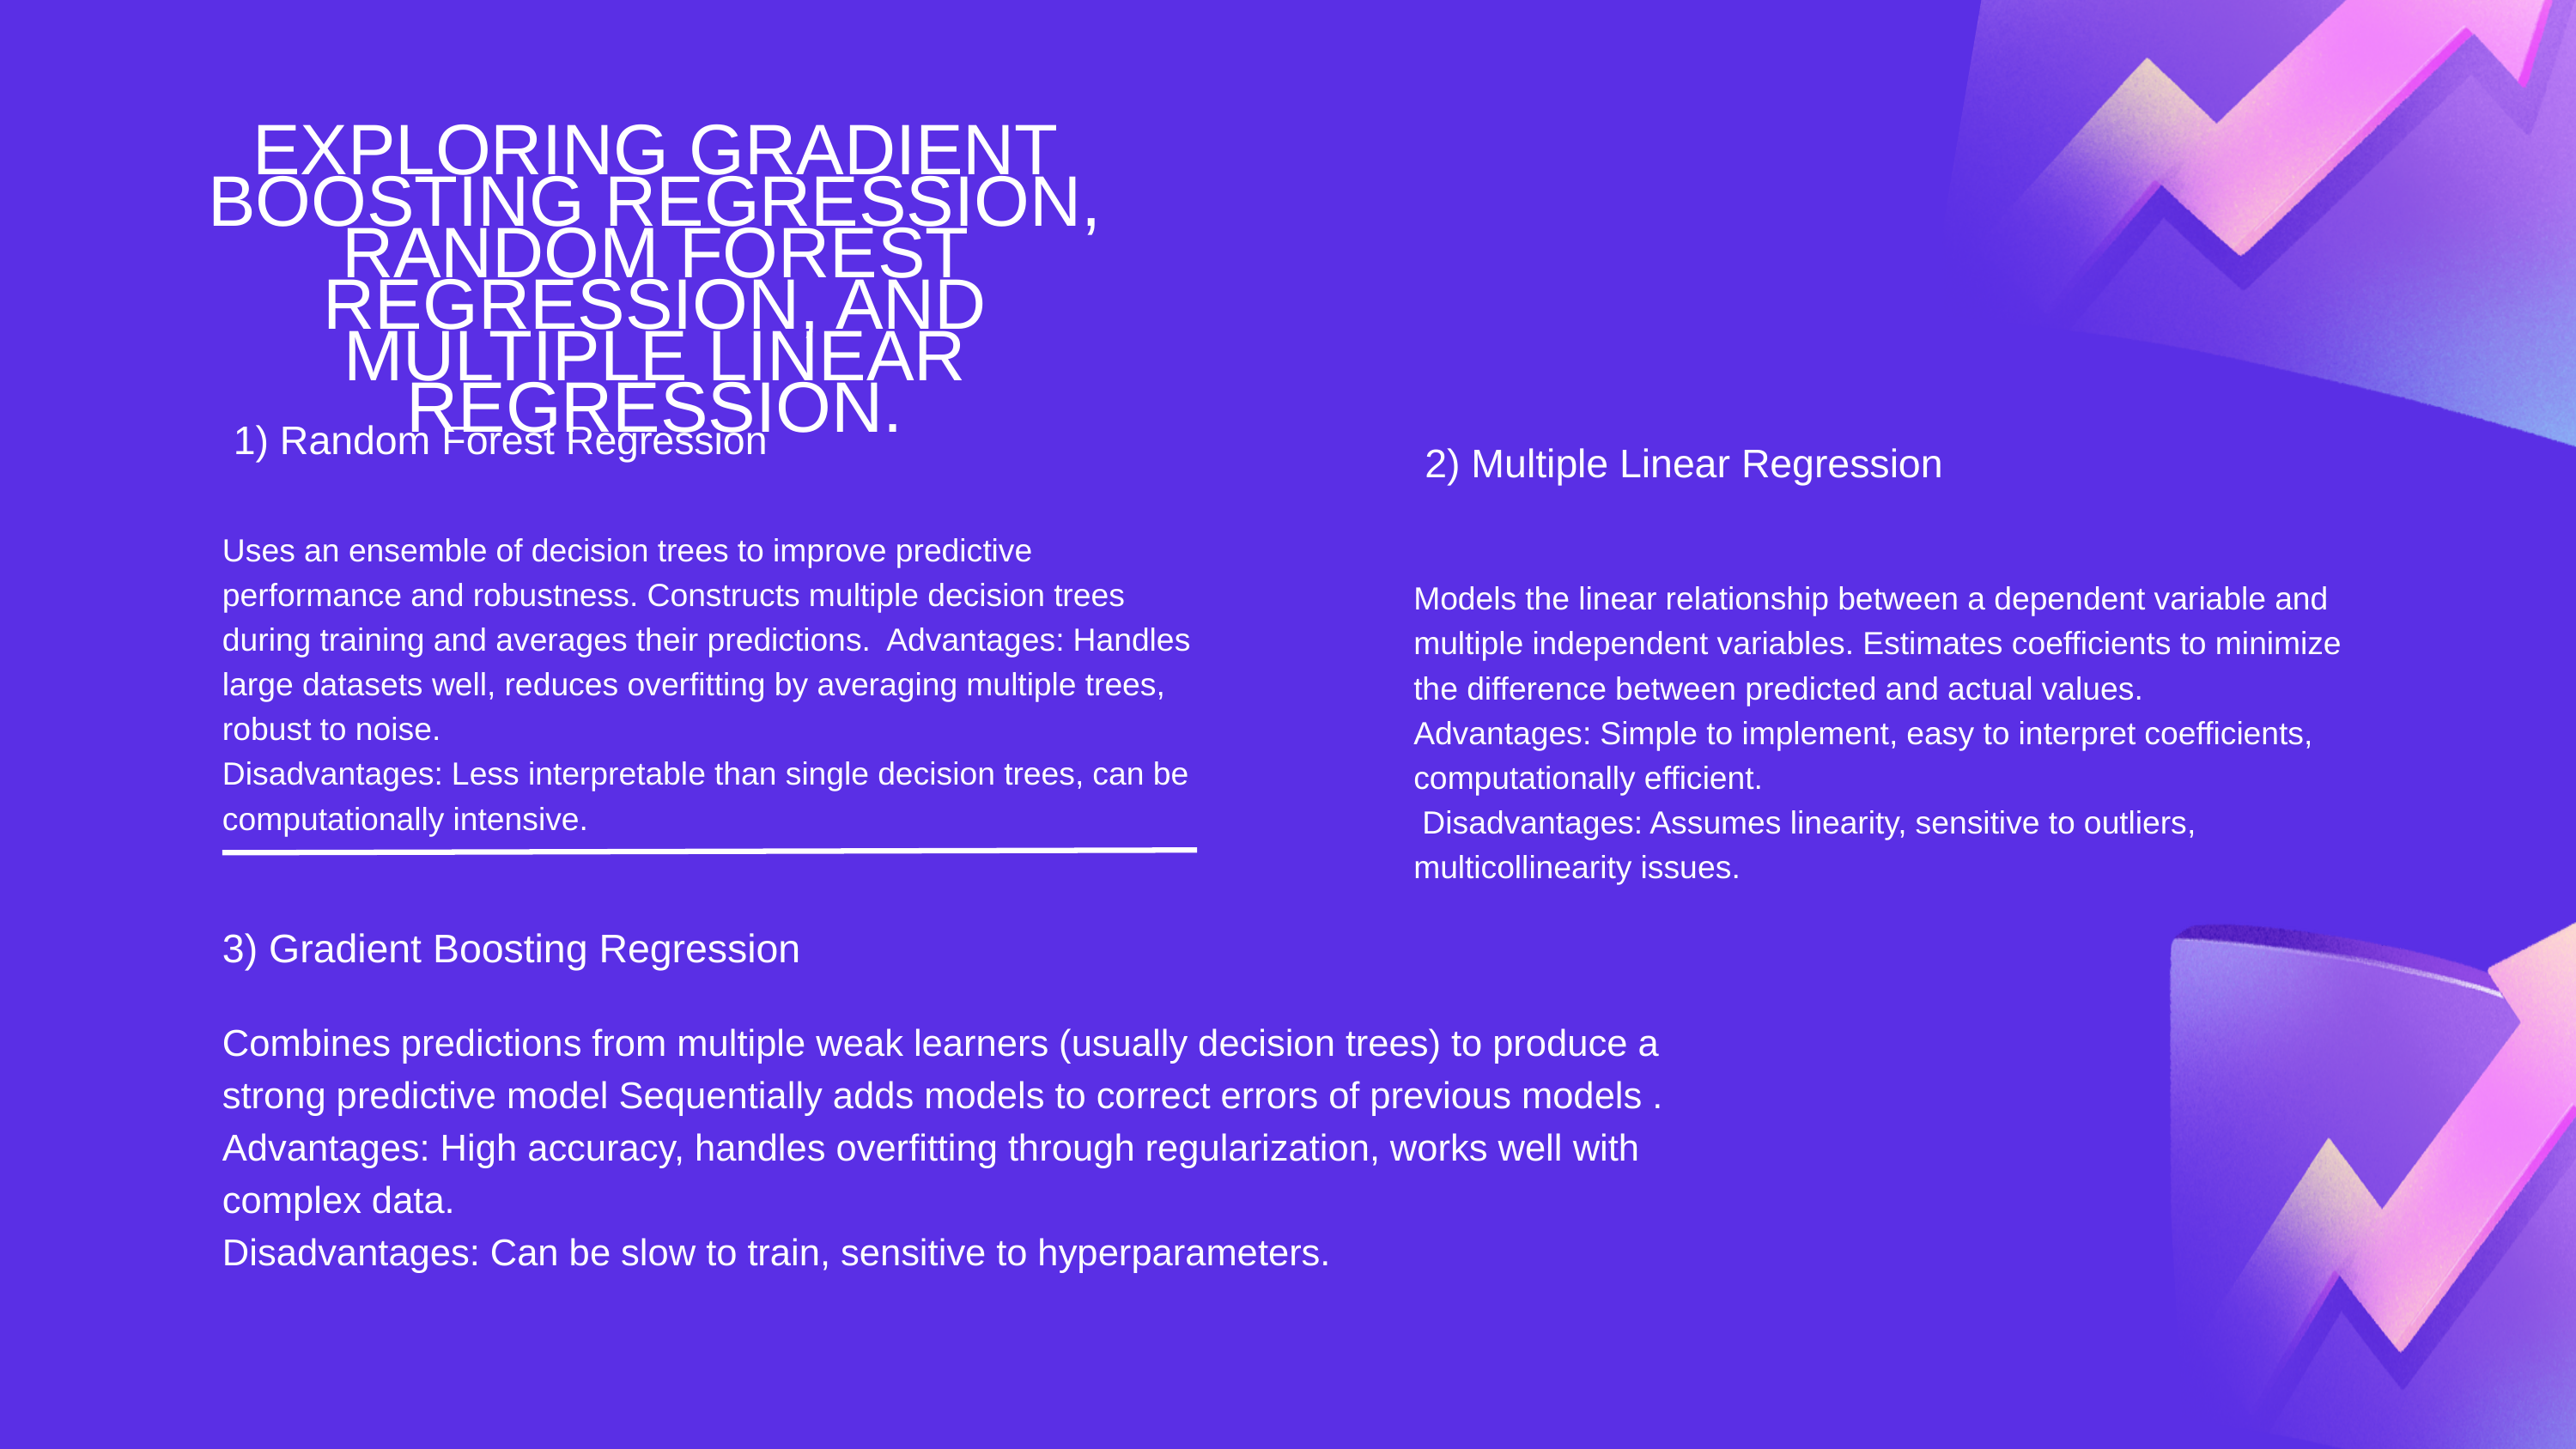

EXPLORING GRADIENT BOOSTING REGRESSION, RANDOM FOREST REGRESSION, AND MULTIPLE LINEAR REGRESSION.
 1) Random Forest Regression
 2) Multiple Linear Regression
Uses an ensemble of decision trees to improve predictive performance and robustness. Constructs multiple decision trees during training and averages their predictions.  Advantages: Handles large datasets well, reduces overfitting by averaging multiple trees, robust to noise.
Disadvantages: Less interpretable than single decision trees, can be computationally intensive.
Models the linear relationship between a dependent variable and multiple independent variables. Estimates coefficients to minimize the difference between predicted and actual values.
Advantages: Simple to implement, easy to interpret coefficients, computationally efficient.
 Disadvantages: Assumes linearity, sensitive to outliers, multicollinearity issues.

3) Gradient Boosting Regression

Combines predictions from multiple weak learners (usually decision trees) to produce a strong predictive model Sequentially adds models to correct errors of previous models .
Advantages: High accuracy, handles overfitting through regularization, works well with complex data.
Disadvantages: Can be slow to train, sensitive to hyperparameters.